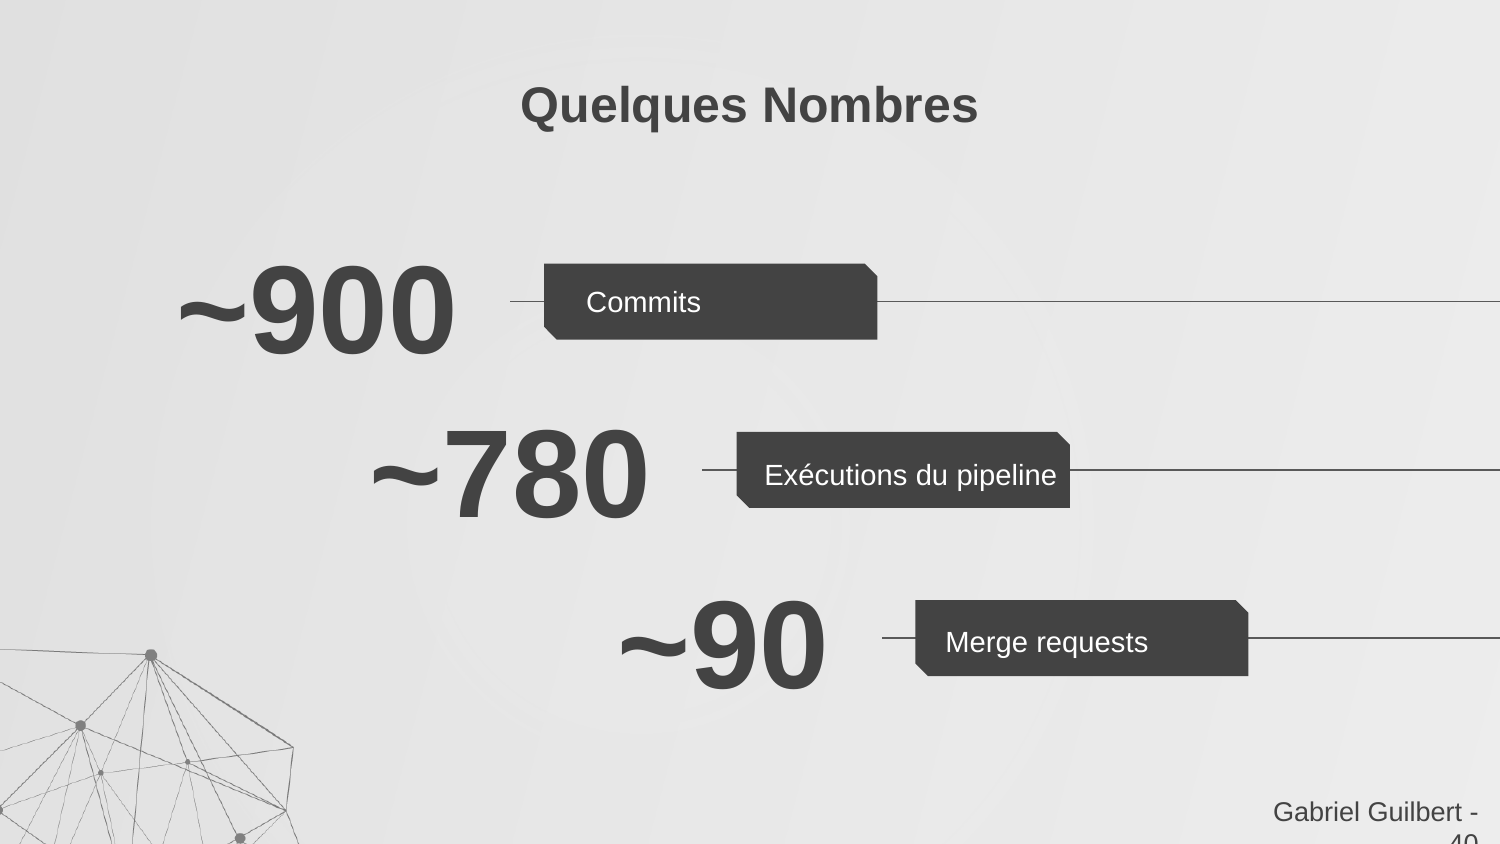

# Quelques Nombres
~900

Commits
~780

Exécutions du pipeline
~90

Merge requests
Gabriel Guilbert - 40